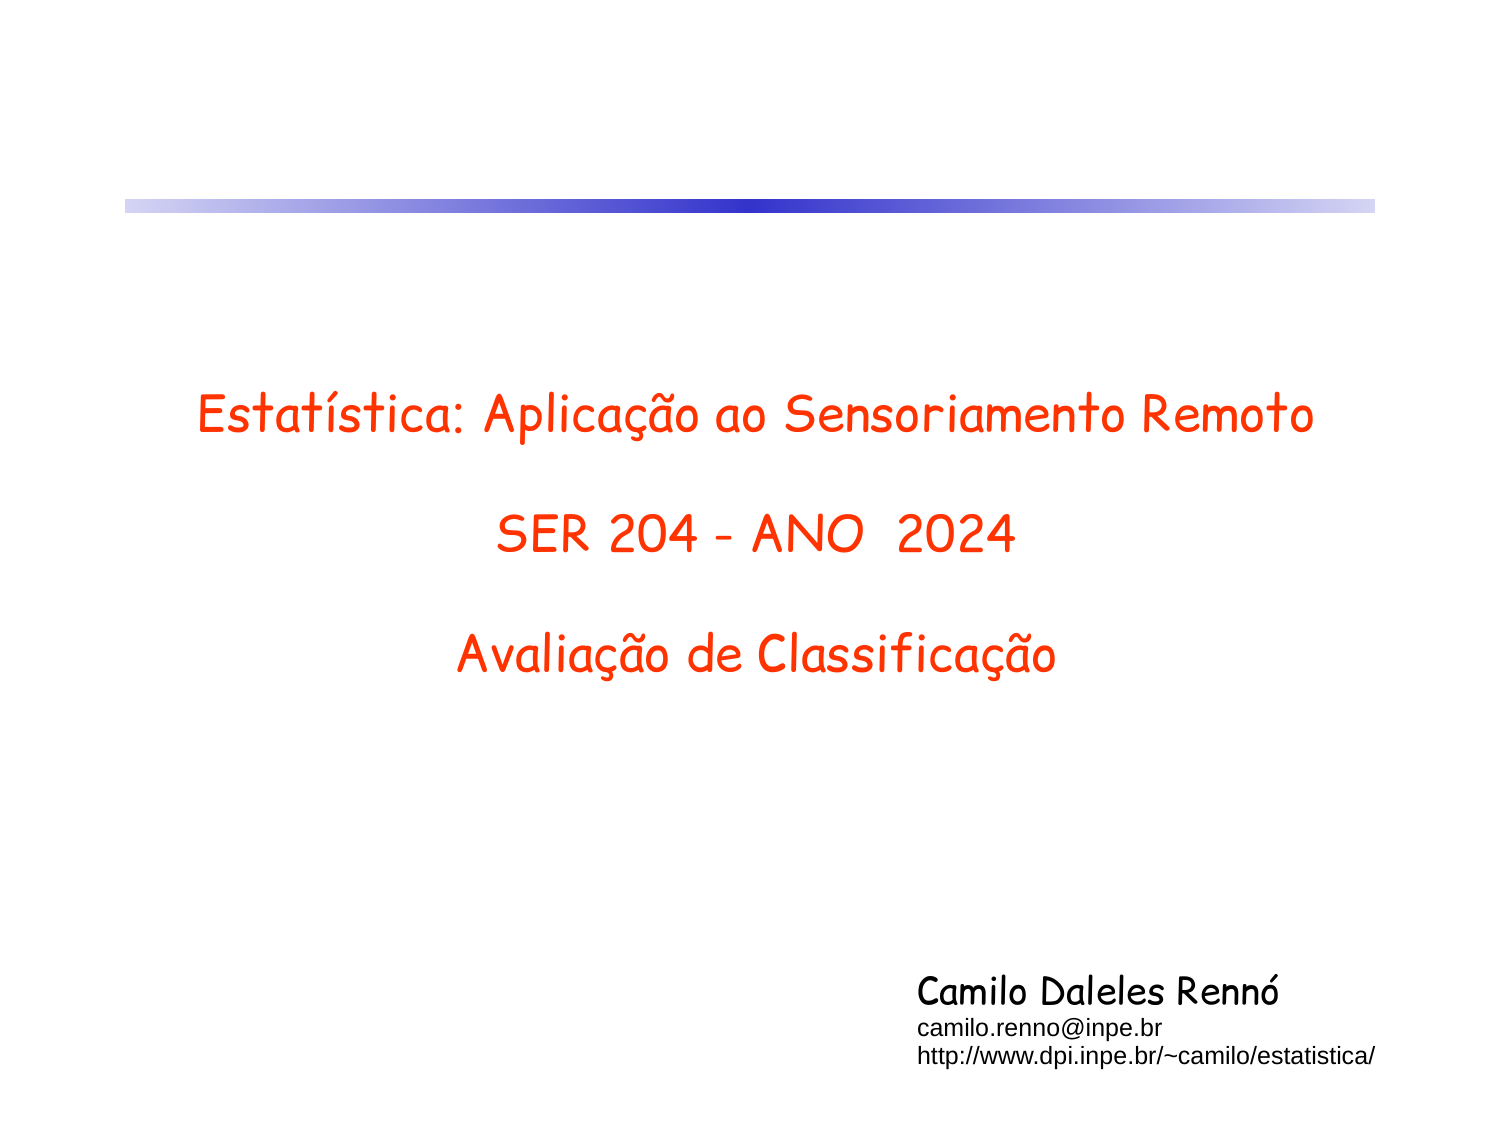

# Estatística: Aplicação ao Sensoriamento Remoto SER 204 - ANO  2024 Avaliação de Classificação
Camilo Daleles Rennó
camilo.renno@inpe.br
http://www.dpi.inpe.br/~camilo/estatistica/